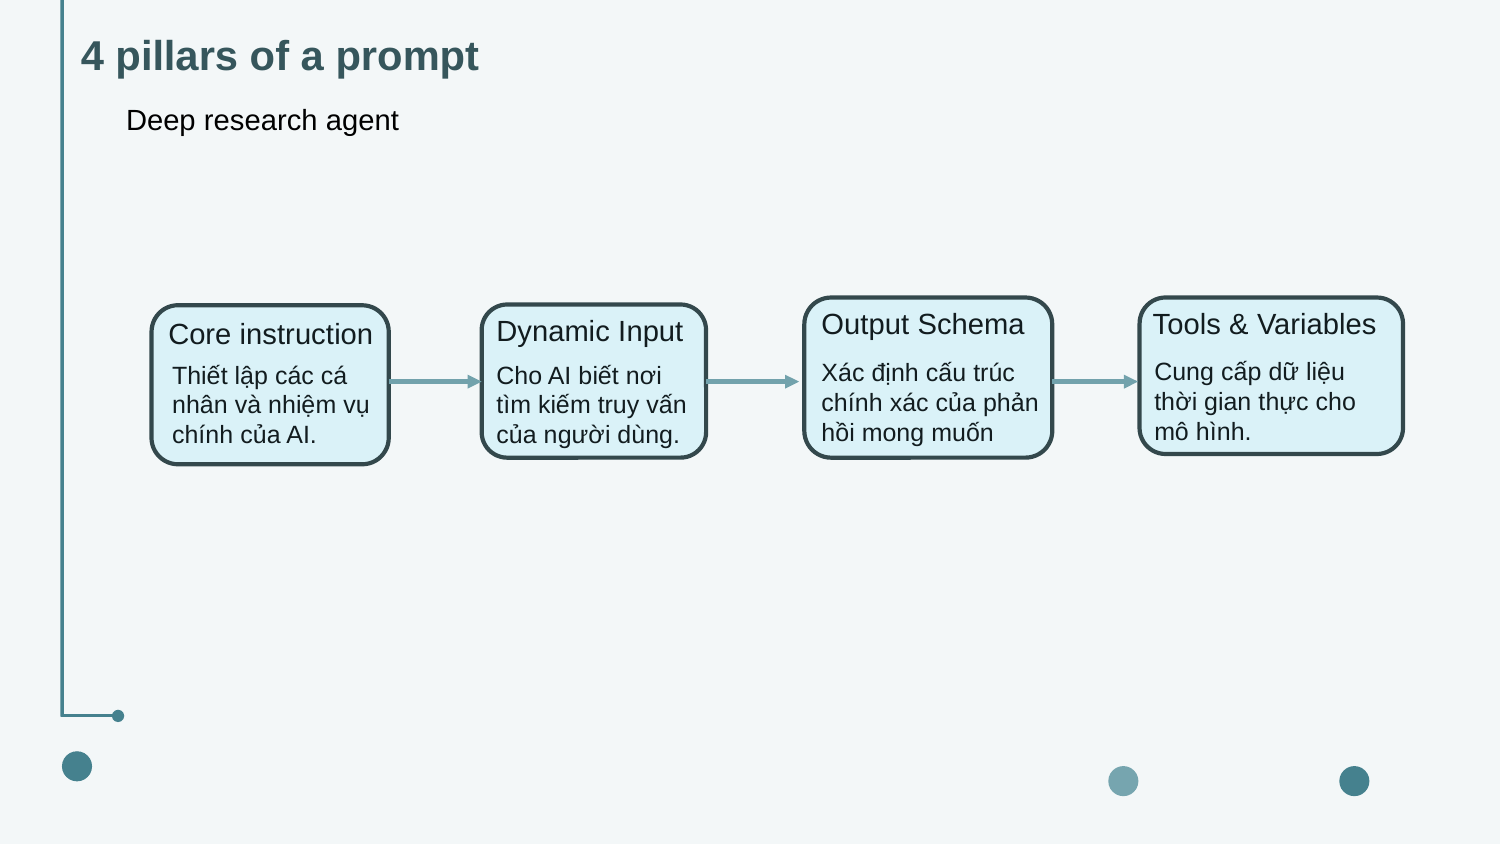

4 pillars of a prompt
Deep research agent

Tools & Variables
Output Schema

Dynamic Input

Core instruction
Cung cấp dữ liệu thời gian thực cho mô hình.
Xác định cấu trúc chính xác của phản hồi mong muốn
Thiết lập các cá nhân và nhiệm vụ chính của AI.
Cho AI biết nơi tìm kiếm truy vấn của người dùng.